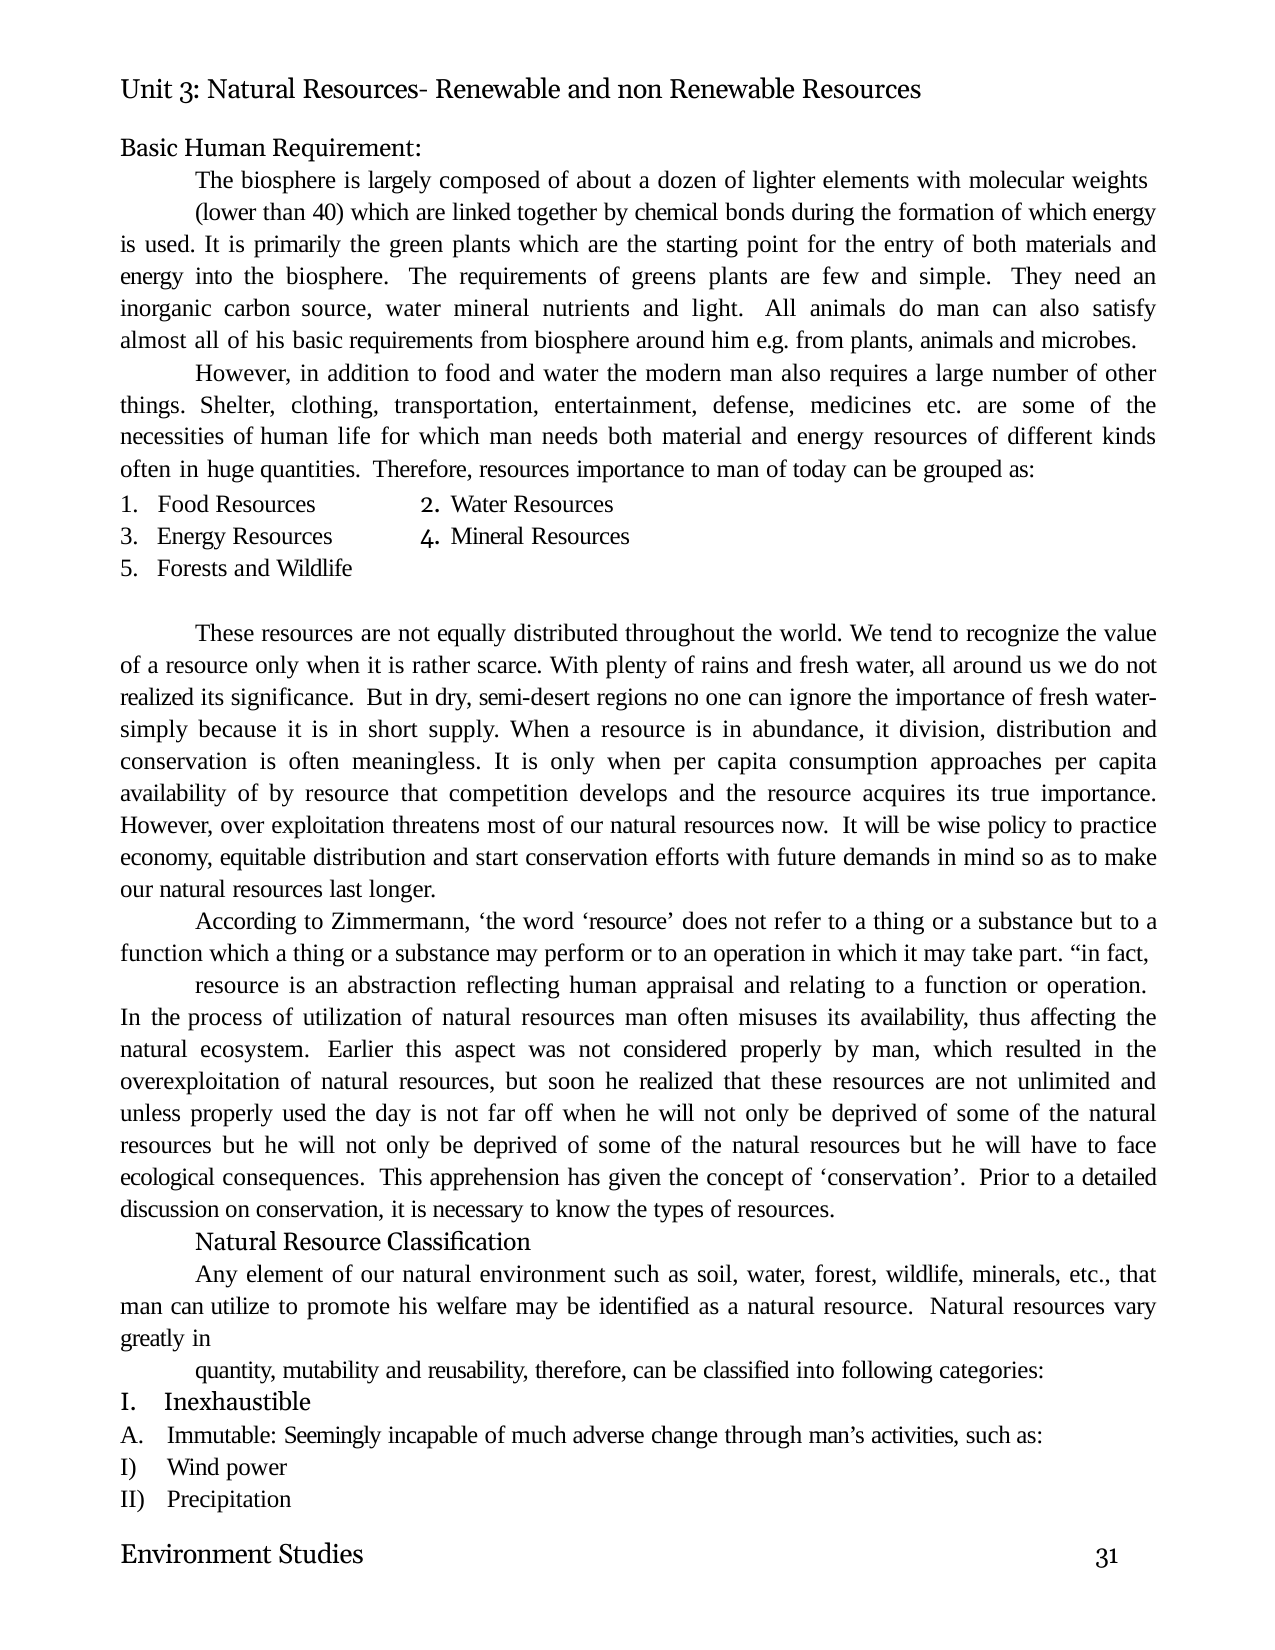

Unit 3: Natural Resources- Renewable and non Renewable Resources
Basic Human Requirement:
The biosphere is largely composed of about a dozen of lighter elements with molecular weights
(lower than 40) which are linked together by chemical bonds during the formation of which energy is used. It is primarily the green plants which are the starting point for the entry of both materials and energy into the biosphere. The requirements of greens plants are few and simple. They need an inorganic carbon source, water mineral nutrients and light. All animals do man can also satisfy almost all of his basic requirements from biosphere around him e.g. from plants, animals and microbes.
However, in addition to food and water the modern man also requires a large number of other things. Shelter, clothing, transportation, entertainment, defense, medicines etc. are some of the necessities of human life for which man needs both material and energy resources of different kinds often in huge quantities. Therefore, resources importance to man of today can be grouped as:
1.  Food Resources
3.  Energy Resources
5.  Forests and Wildlife
2. Water Resources
4. Mineral Resources
These resources are not equally distributed throughout the world. We tend to recognize the value of a resource only when it is rather scarce. With plenty of rains and fresh water, all around us we do not realized its significance. But in dry, semi-desert regions no one can ignore the importance of fresh water- simply because it is in short supply. When a resource is in abundance, it division, distribution and conservation is often meaningless. It is only when per capita consumption approaches per capita availability of by resource that competition develops and the resource acquires its true importance. However, over exploitation threatens most of our natural resources now. It will be wise policy to practice economy, equitable distribution and start conservation efforts with future demands in mind so as to make our natural resources last longer.
According to Zimmermann, ‘the word ‘resource’ does not refer to a thing or a substance but to a function which a thing or a substance may perform or to an operation in which it may take part. “in fact,
resource is an abstraction reflecting human appraisal and relating to a function or operation.  In the process of utilization of natural resources man often misuses its availability, thus affecting the natural ecosystem. Earlier this aspect was not considered properly by man, which resulted in the overexploitation of natural resources, but soon he realized that these resources are not unlimited and unless properly used the day is not far off when he will not only be deprived of some of the natural resources but he will not only be deprived of some of the natural resources but he will have to face ecological consequences. This apprehension has given the concept of ‘conservation’. Prior to a detailed discussion on conservation, it is necessary to know the types of resources.
Natural Resource Classification
Any element of our natural environment such as soil, water, forest, wildlife, minerals, etc., that man can utilize to promote his welfare may be identified as a natural resource. Natural resources vary greatly in
quantity, mutability and reusability, therefore, can be classified into following categories:
Inexhaustible
Immutable: Seemingly incapable of much adverse change through man’s activities, such as:
Wind power
Precipitation
Environment Studies
31